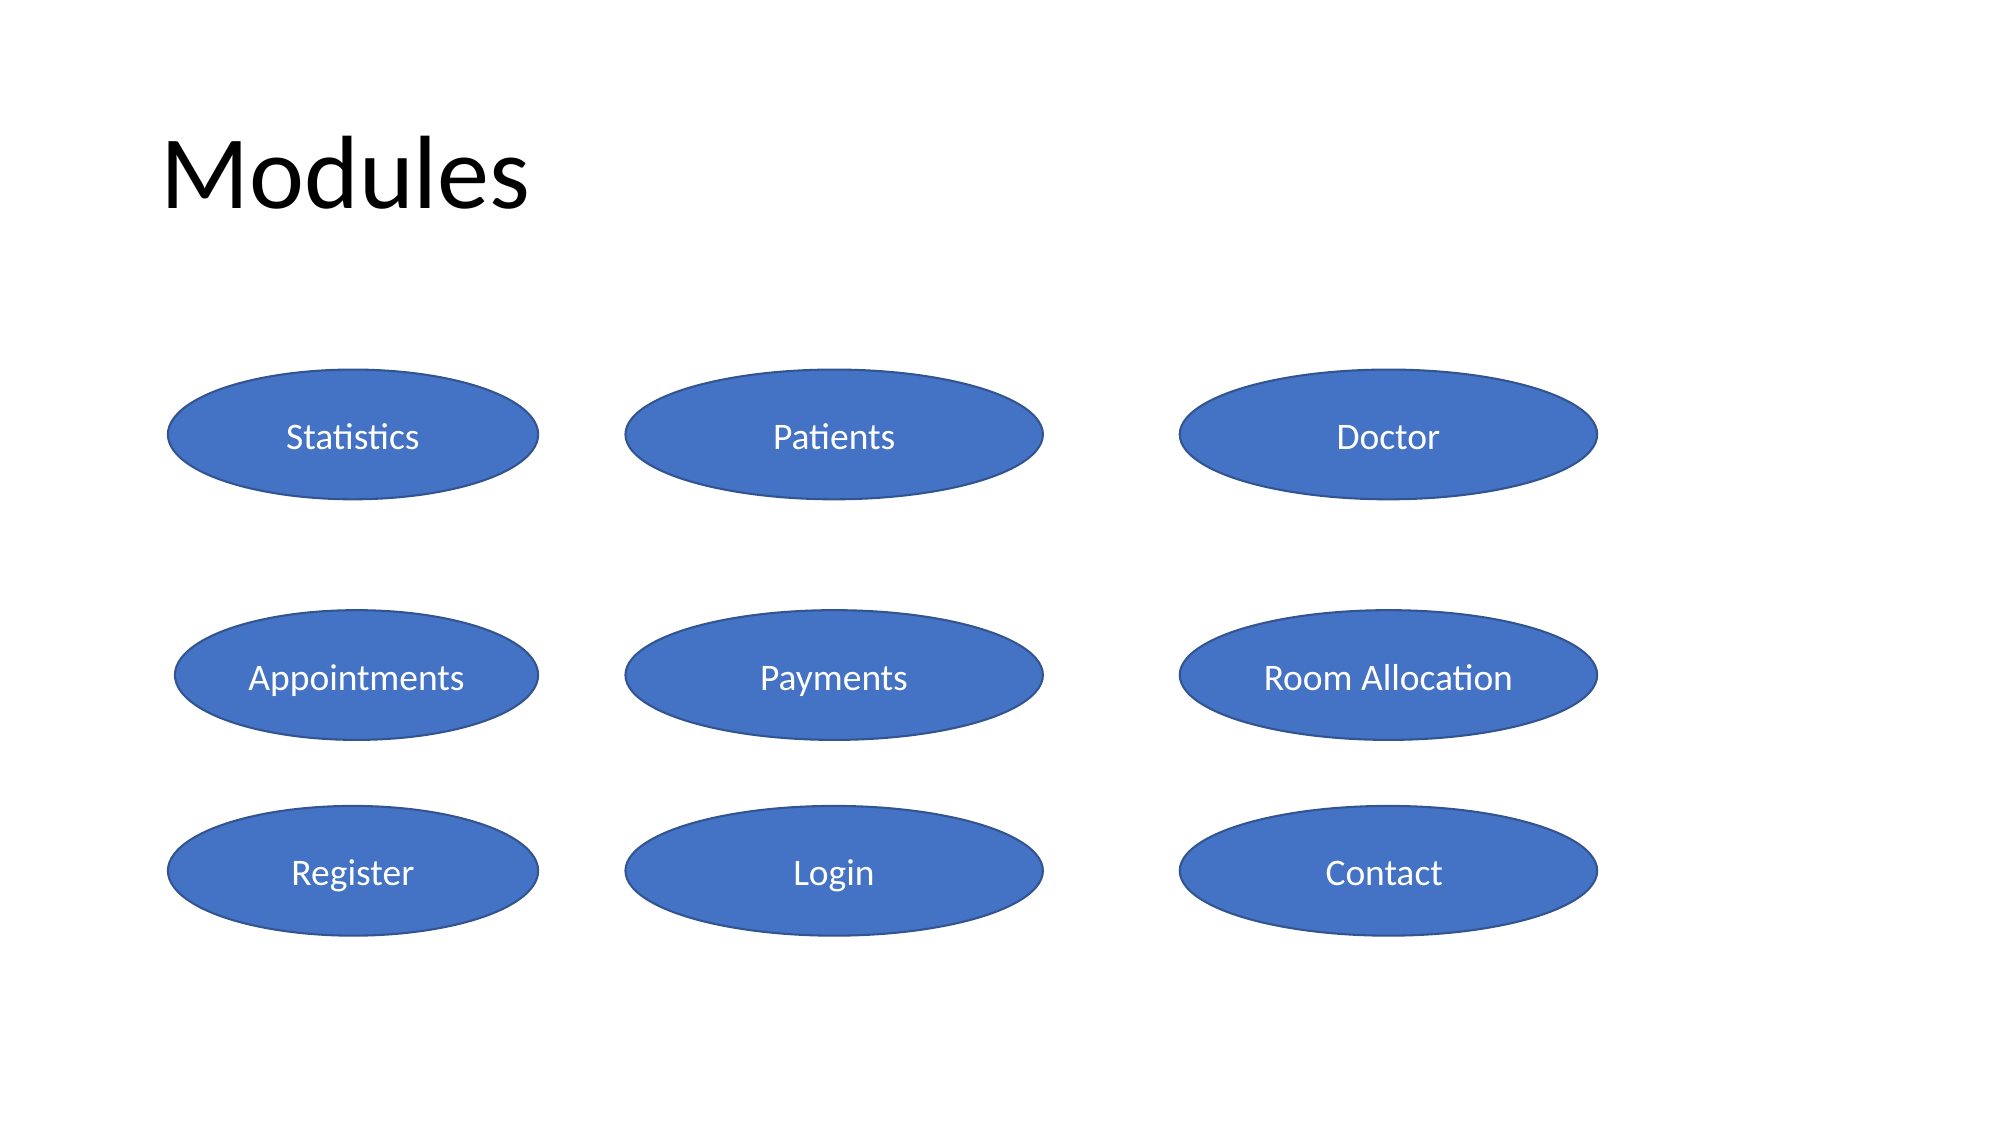

Modules

Patients
Doctor
Statistics
Appointments
Payments
Room Allocation
Register
Contact
Login